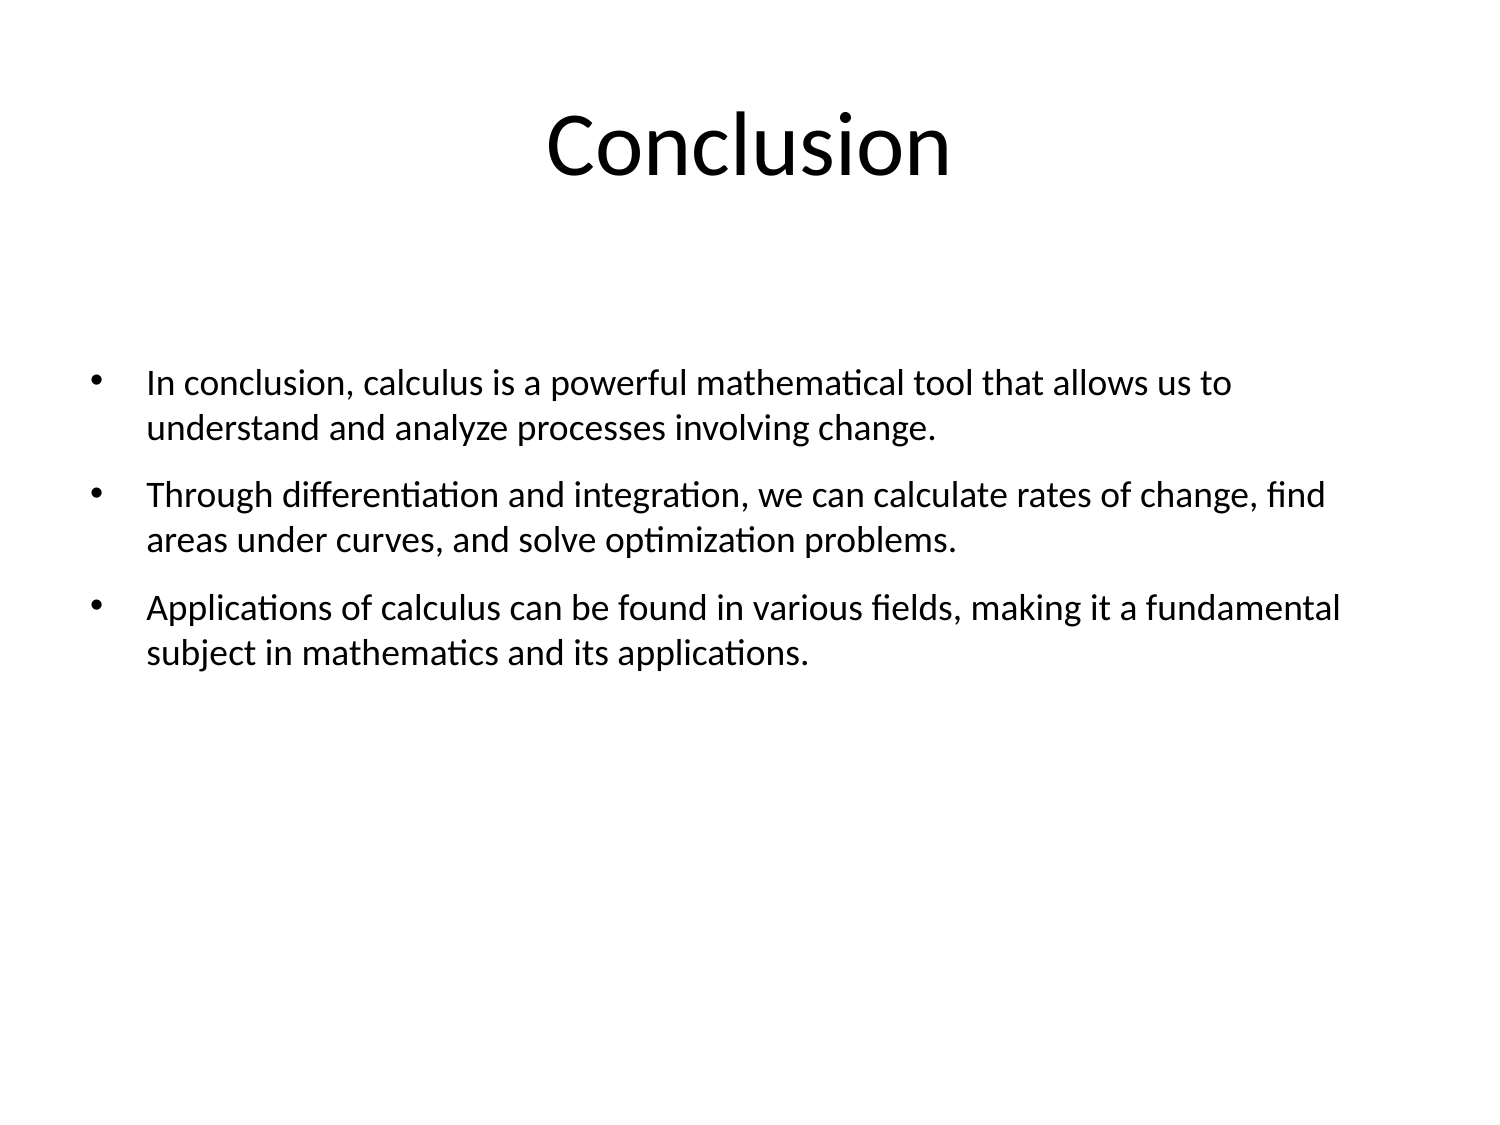

# Conclusion

In conclusion, calculus is a powerful mathematical tool that allows us to understand and analyze processes involving change.
Through differentiation and integration, we can calculate rates of change, find areas under curves, and solve optimization problems.
Applications of calculus can be found in various fields, making it a fundamental subject in mathematics and its applications.